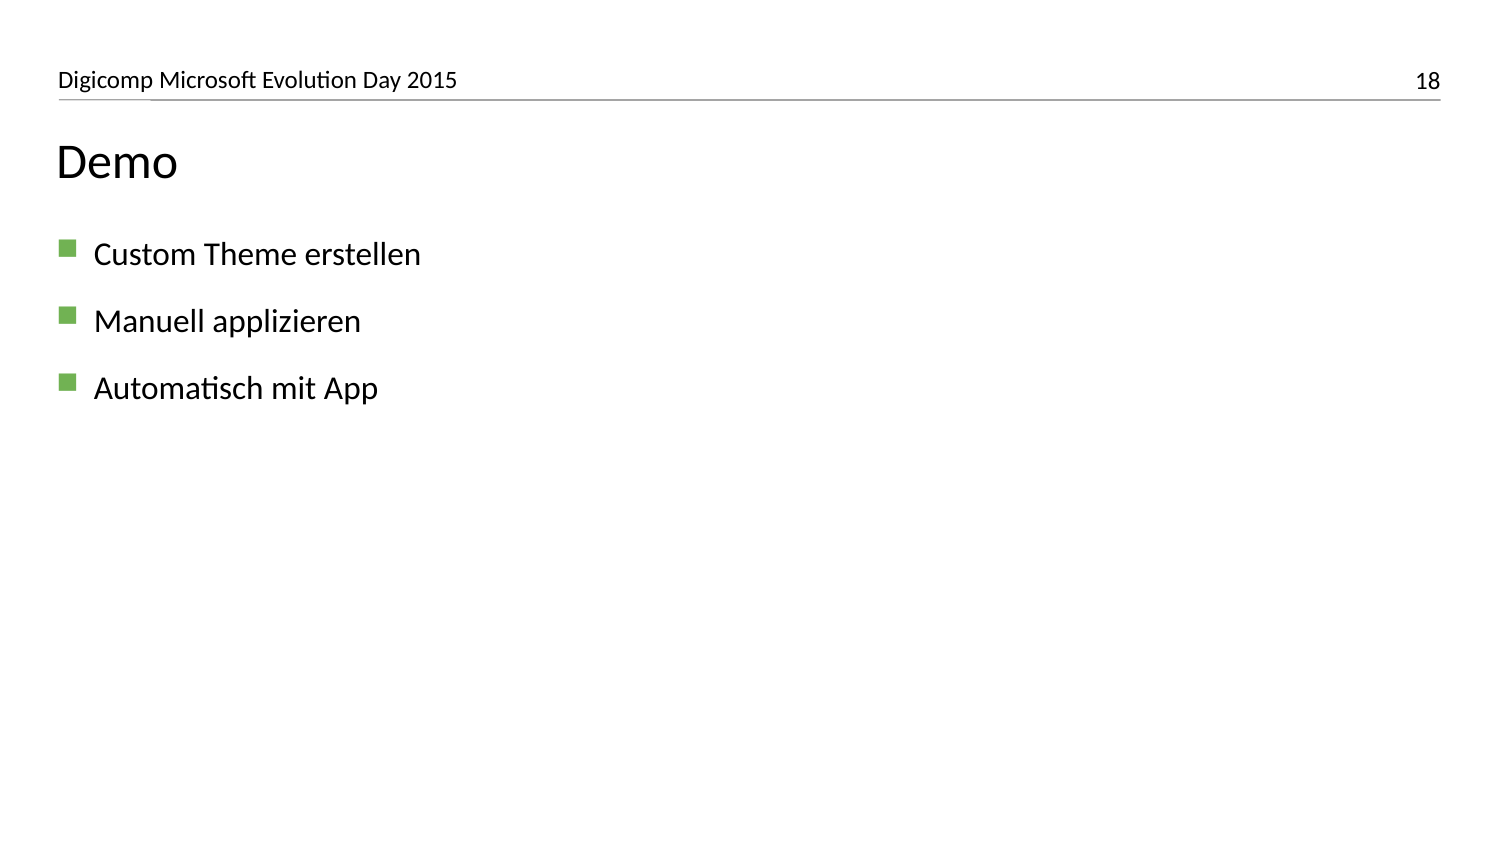

# Demo
Custom Theme erstellen
Manuell applizieren
Automatisch mit App